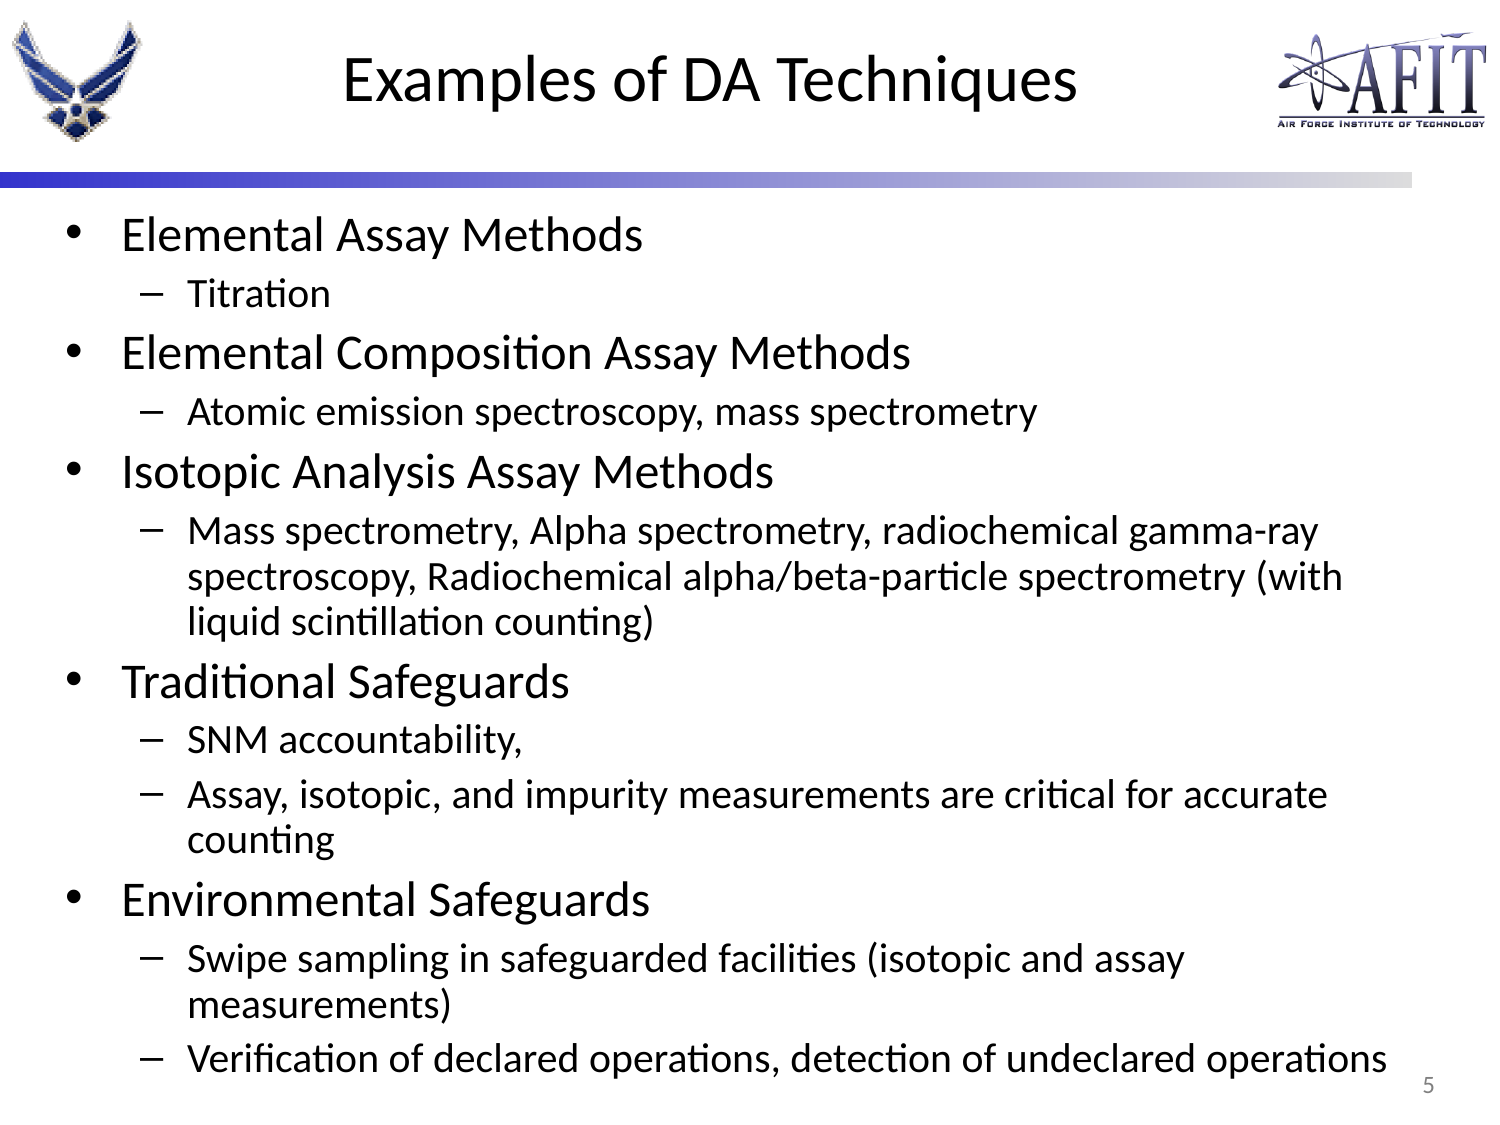

# Examples of DA Techniques
Elemental Assay Methods
Titration
Elemental Composition Assay Methods
Atomic emission spectroscopy, mass spectrometry
Isotopic Analysis Assay Methods
Mass spectrometry, Alpha spectrometry, radiochemical gamma-ray spectroscopy, Radiochemical alpha/beta-particle spectrometry (with liquid scintillation counting)
Traditional Safeguards
SNM accountability,
Assay, isotopic, and impurity measurements are critical for accurate counting
Environmental Safeguards
Swipe sampling in safeguarded facilities (isotopic and assay measurements)
Verification of declared operations, detection of undeclared operations
5